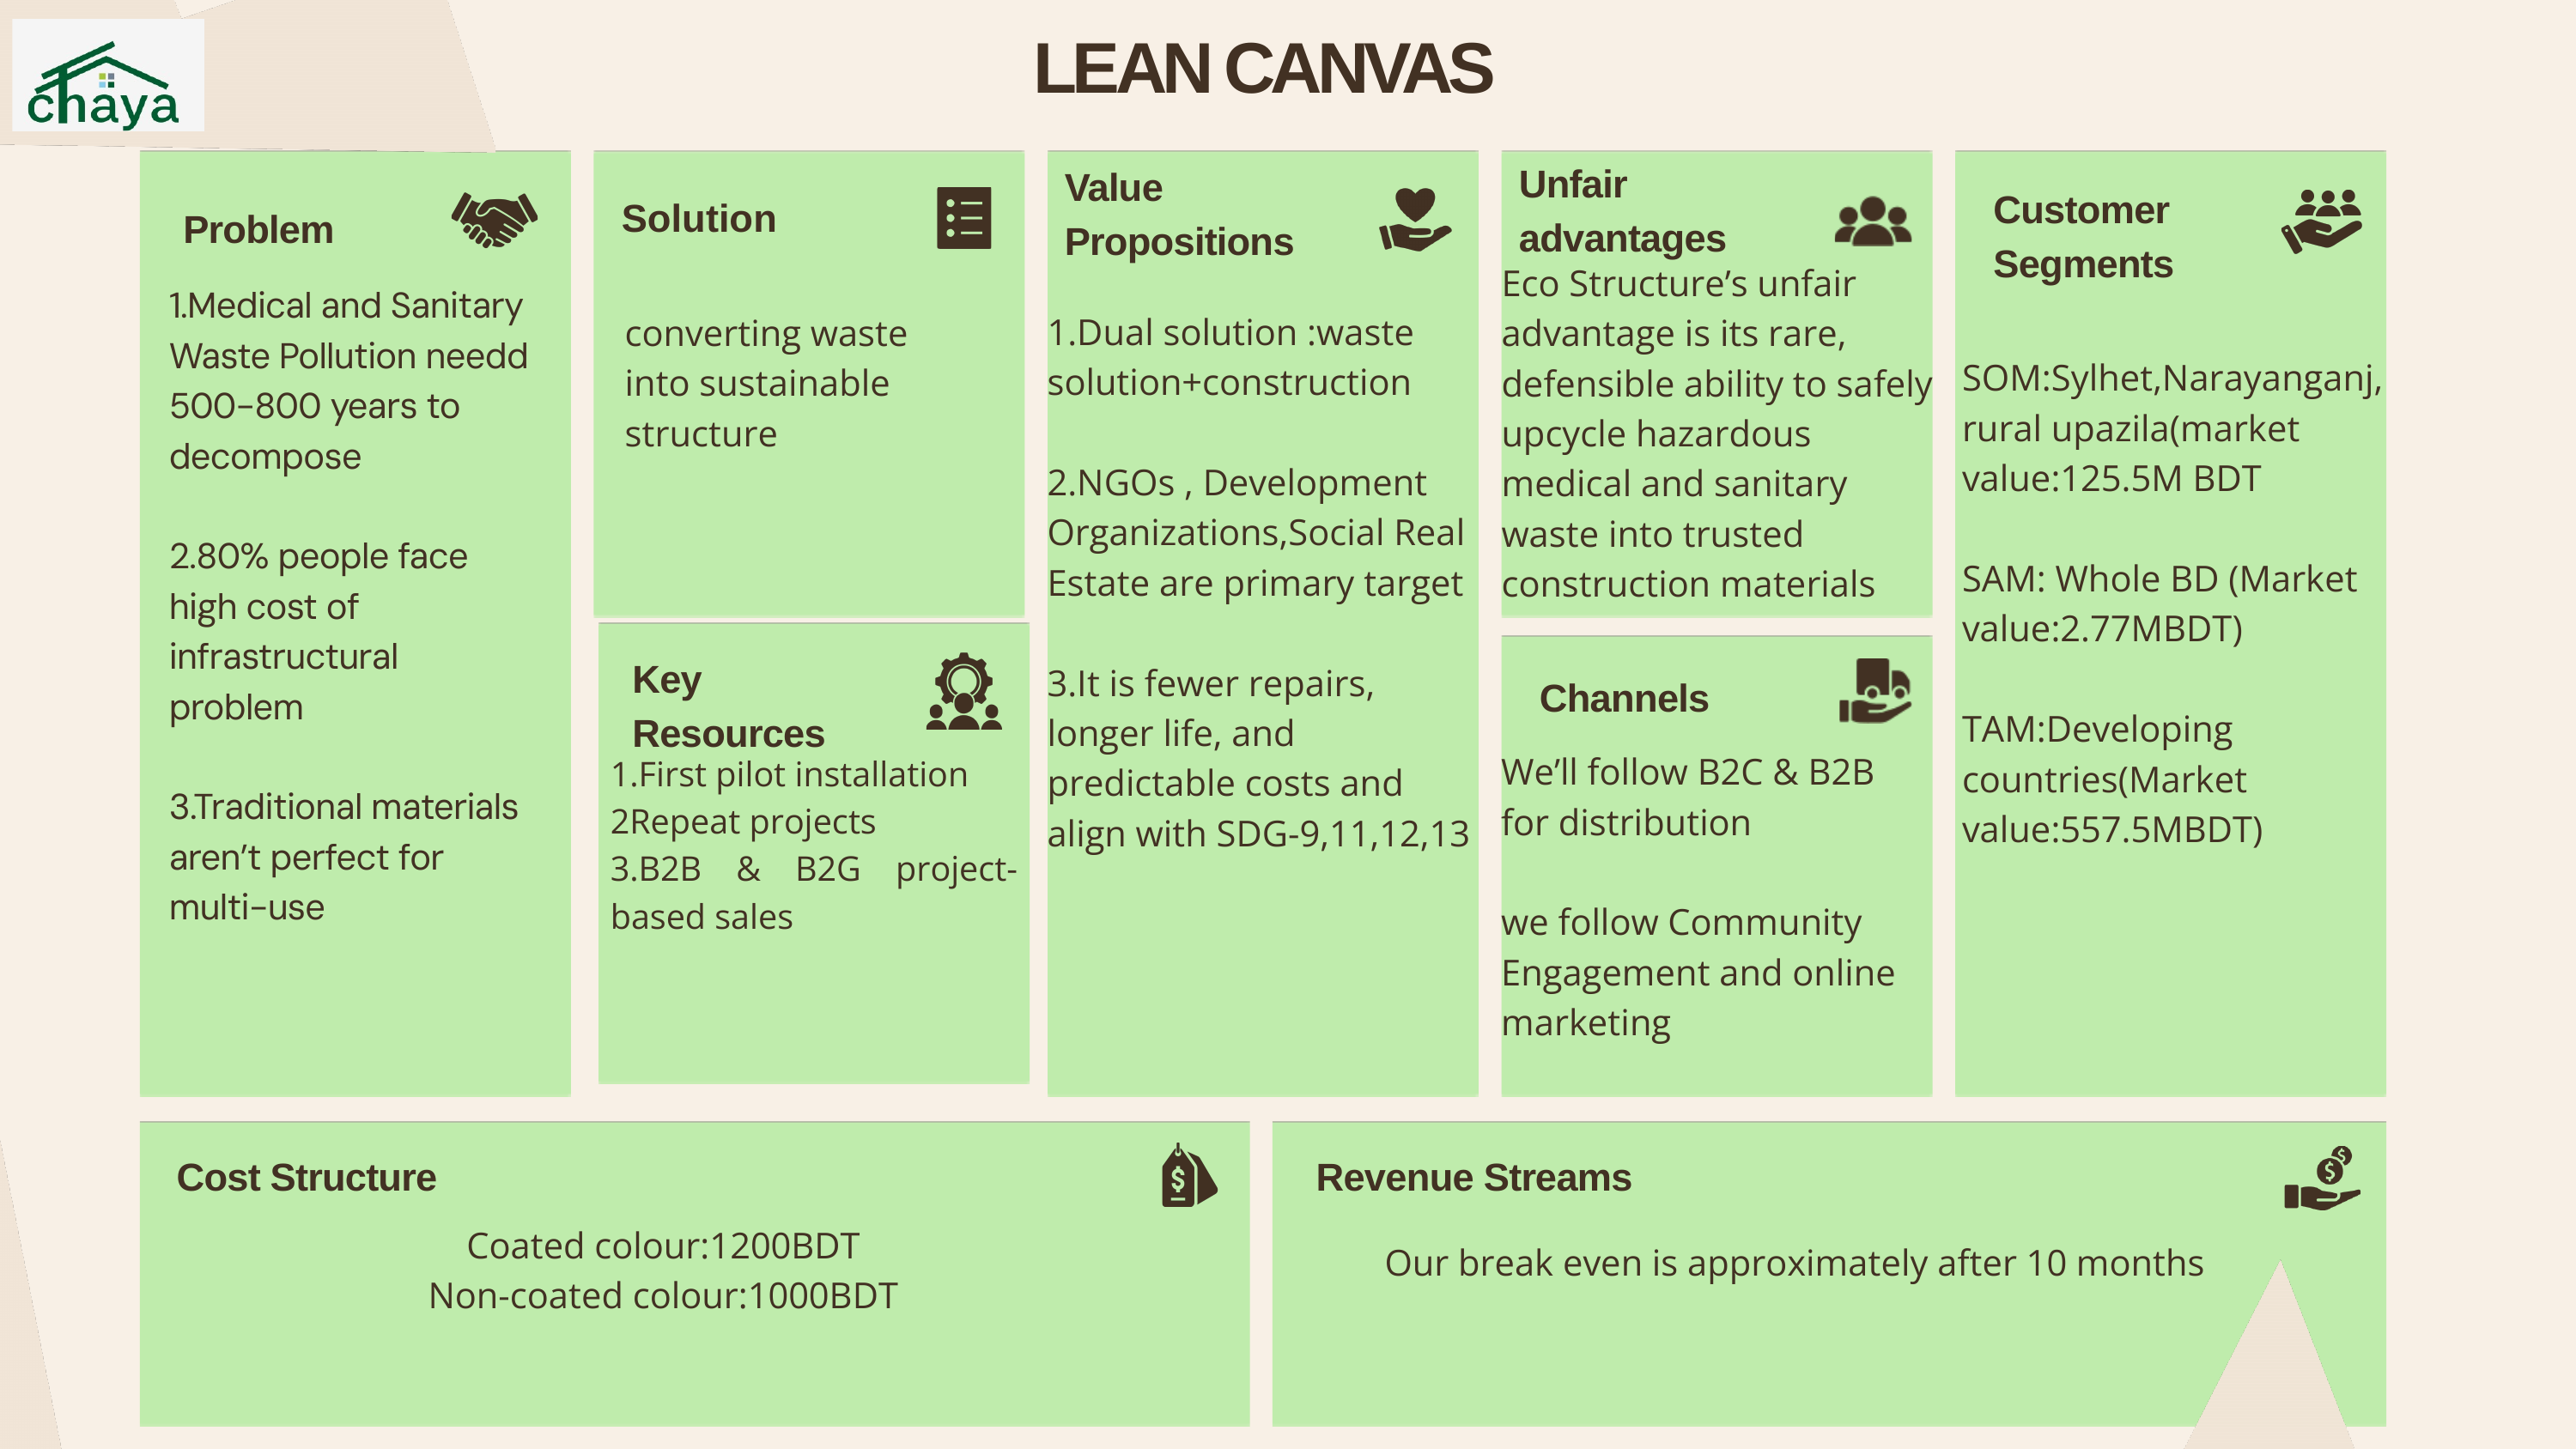

LEAN CANVAS

Unfair advantages
Value Propositions
Customer Segments
Solution

Problem
Eco Structure’s unfair advantage is its rare, defensible ability to safely upcycle hazardous medical and sanitary waste into trusted construction materials
1.Medical and Sanitary Waste Pollution needd 500-800 years to decompose

2.80% people face high cost of infrastructural problem

3.Traditional materials aren’t perfect for multi-use
1.Dual solution :waste solution+construction

2.NGOs , Development Organizations,Social Real Estate are primary target

3.It is fewer repairs, longer life, and predictable costs and align with SDG-9,11,12,13
converting waste into sustainable structure
SOM:Sylhet,Narayanganj,rural upazila(market value:125.5M BDT

SAM: Whole BD (Market value:2.77MBDT)

TAM:Developing countries(Market value:557.5MBDT)

Key Resources

Channels
We’ll follow B2C & B2B for distribution

we follow Community Engagement and online marketing
1.First pilot installation
2Repeat projects
3.B2B & B2G project-based sales

Cost Structure
Revenue Streams

Coated colour:1200BDT
Non-coated colour:1000BDT
Our break even is approximately after 10 months